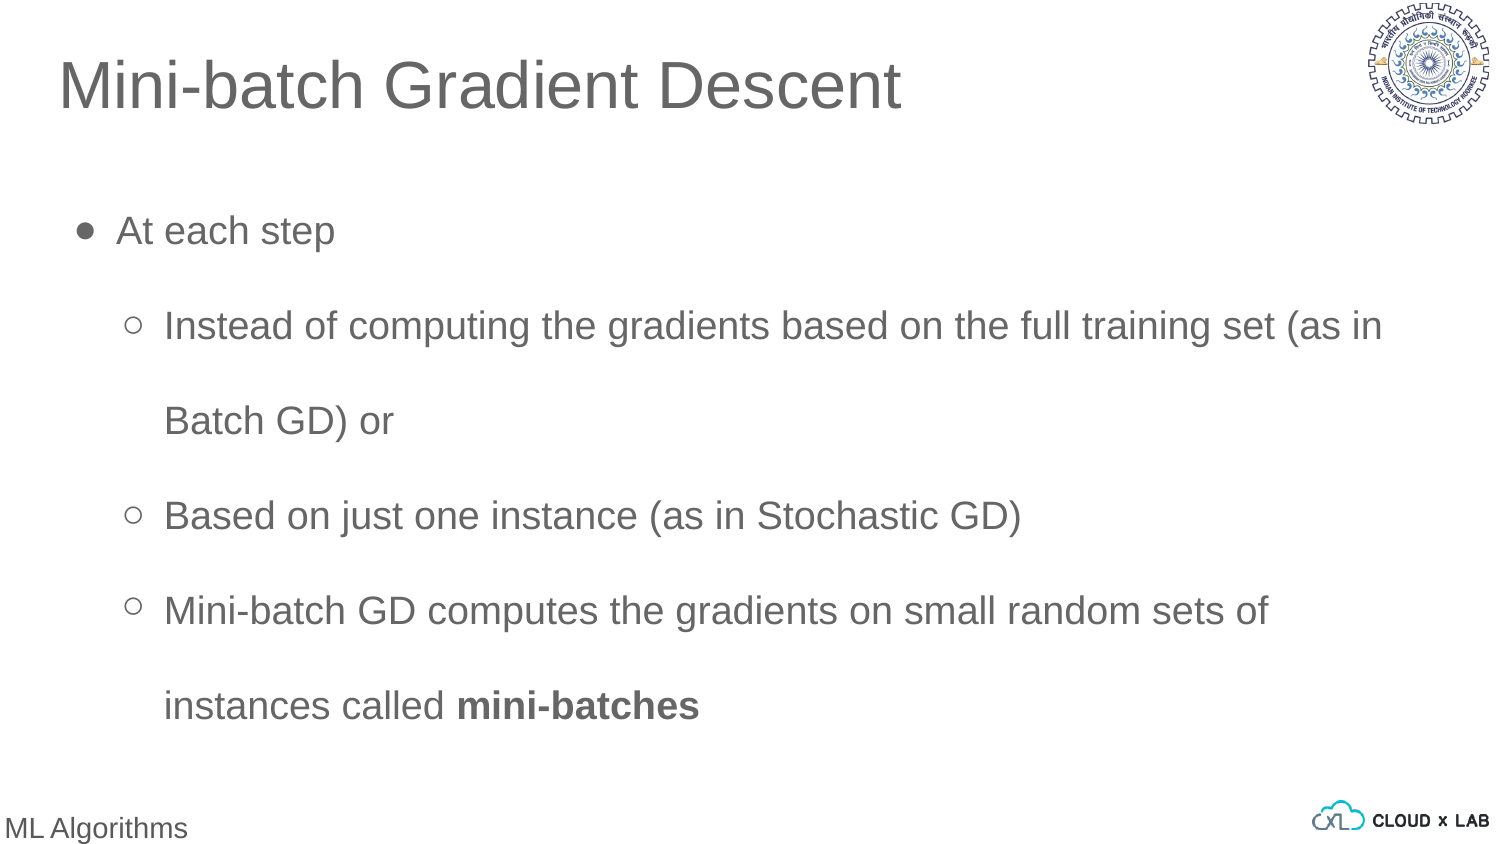

Mini-batch Gradient Descent
At each step
Instead of computing the gradients based on the full training set (as in Batch GD) or
Based on just one instance (as in Stochastic GD)
Mini-batch GD computes the gradients on small random sets of instances called mini-batches